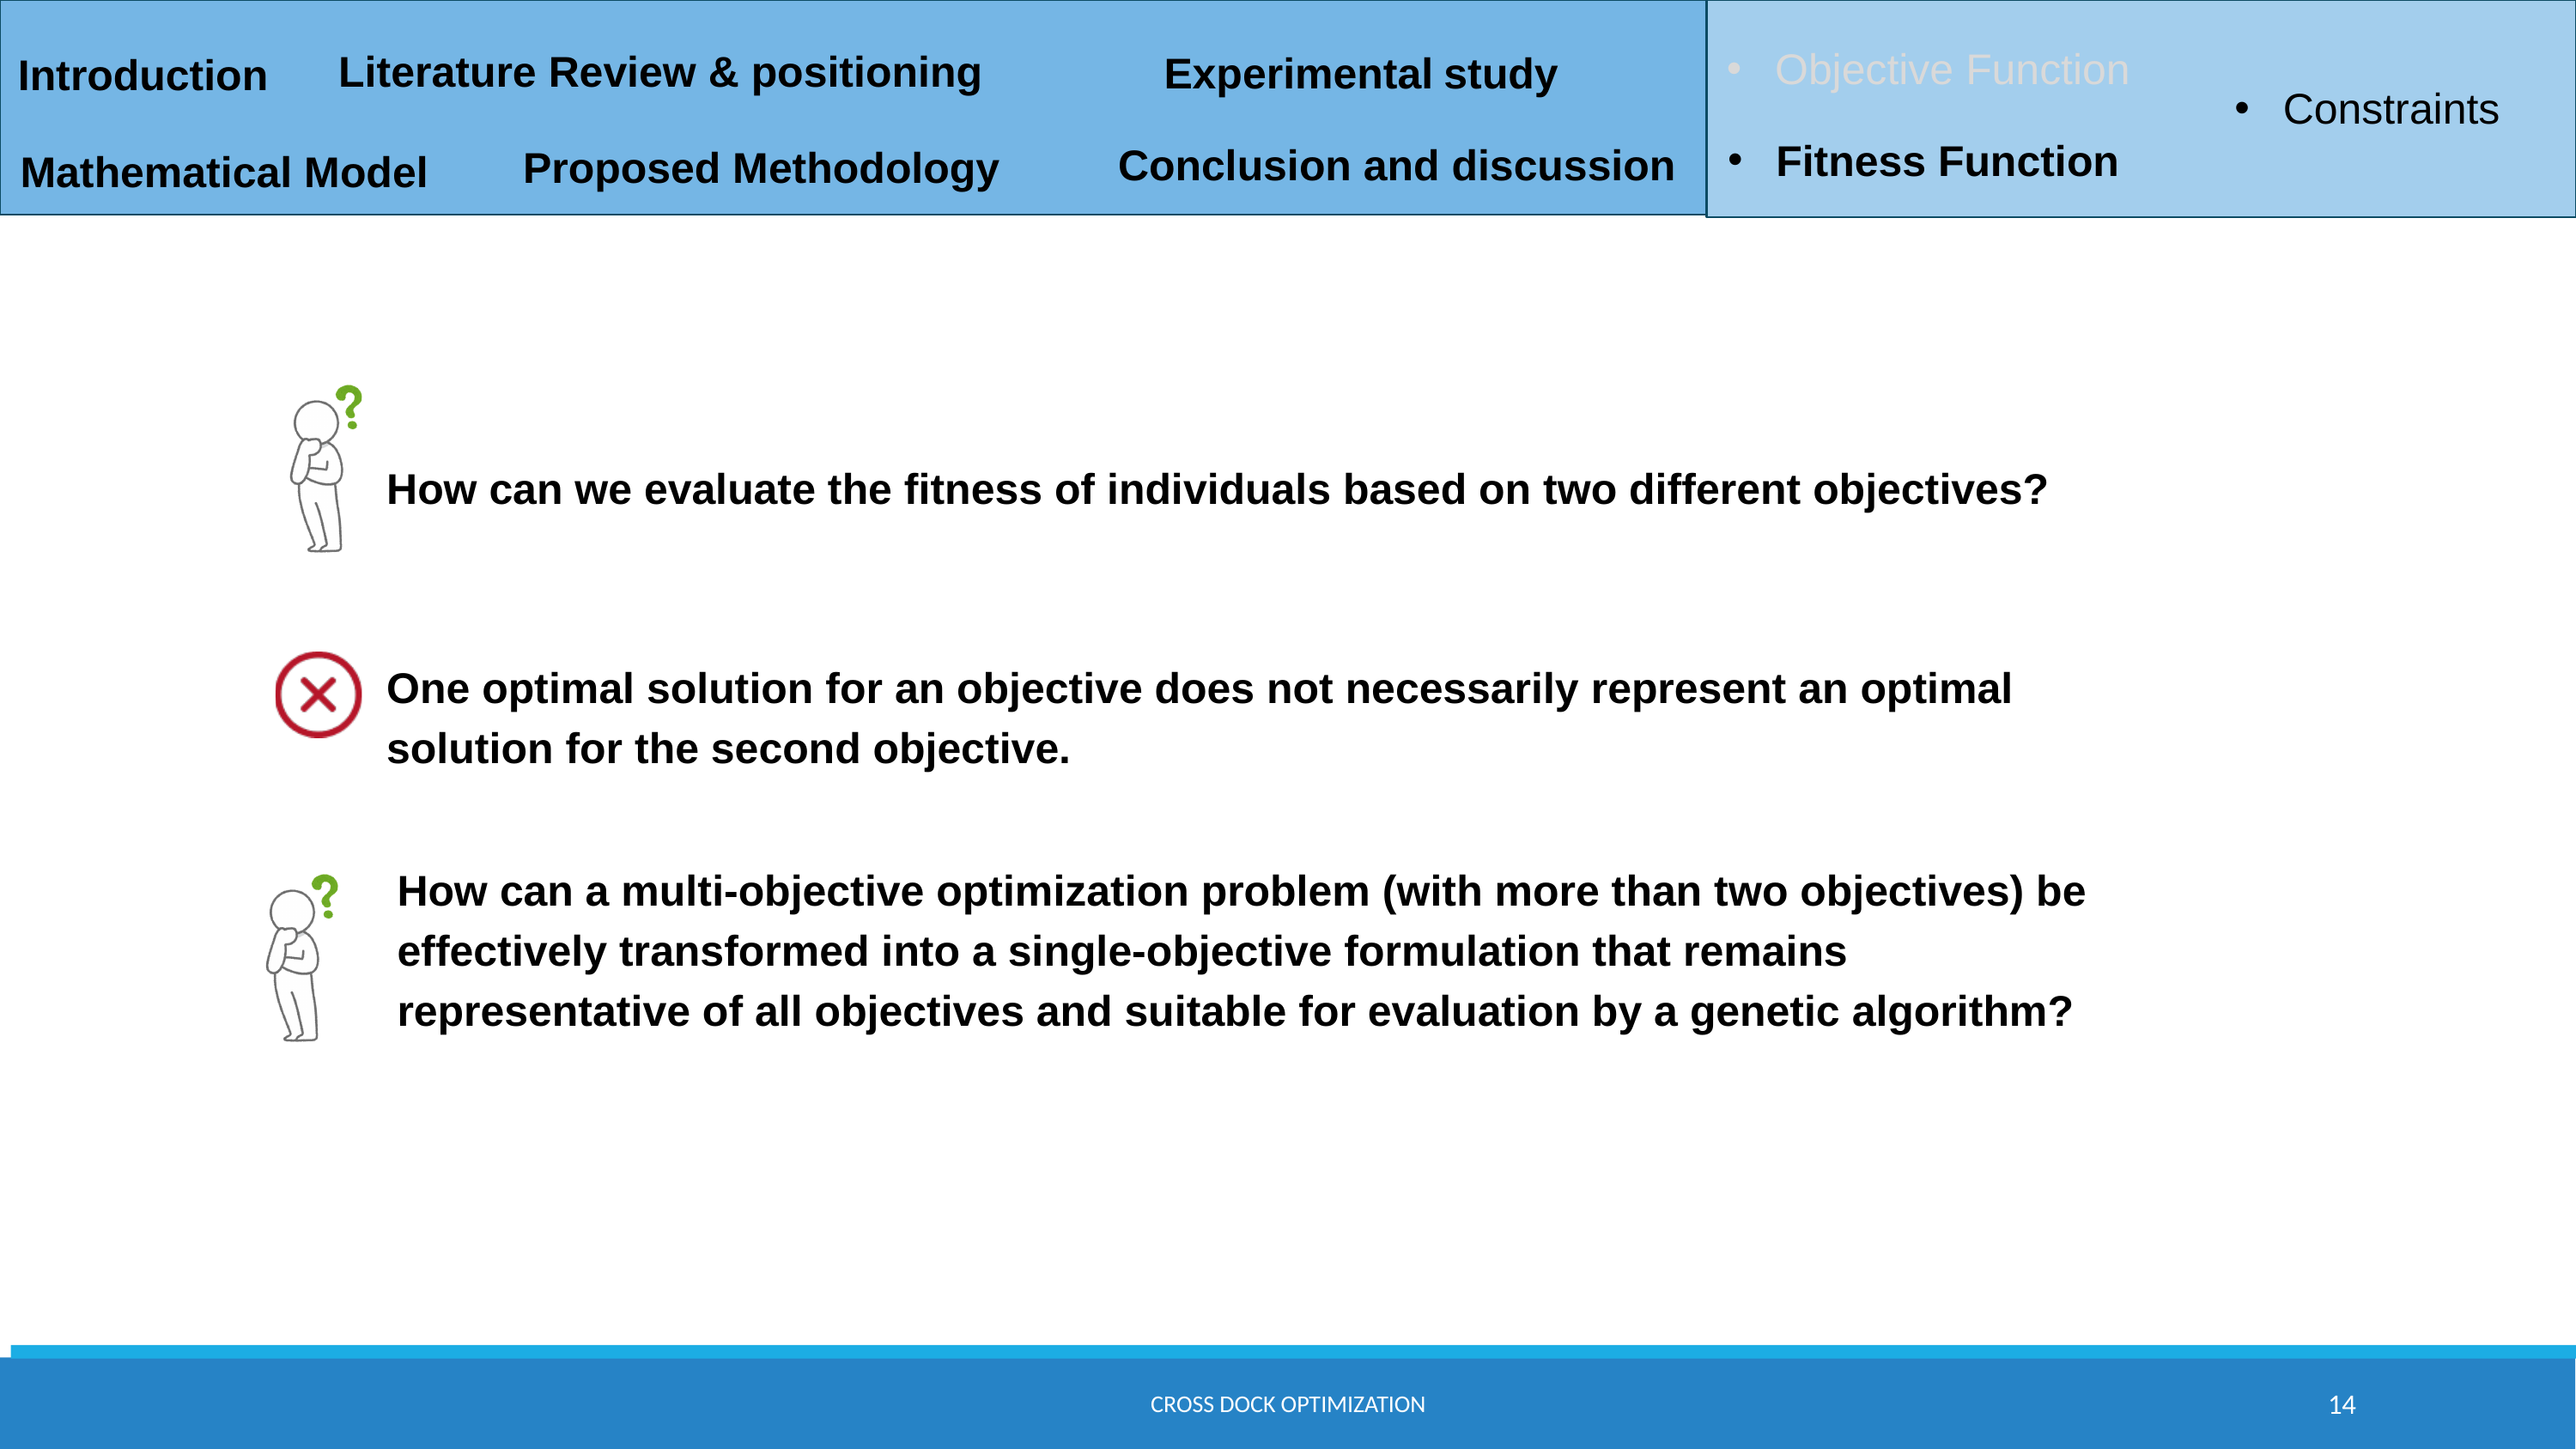

Objective Function
Literature Review & positioning
Experimental study
Introduction
Constraints
Fitness Function
Conclusion and discussion
Proposed Methodology
Mathematical Model

How can we evaluate the fitness of individuals based on two different objectives?

One optimal solution for an objective does not necessarily represent an optimal solution for the second objective.
How can a multi-objective optimization problem (with more than two objectives) be effectively transformed into a single-objective formulation that remains representative of all objectives and suitable for evaluation by a genetic algorithm?

Cross dock optimization
14